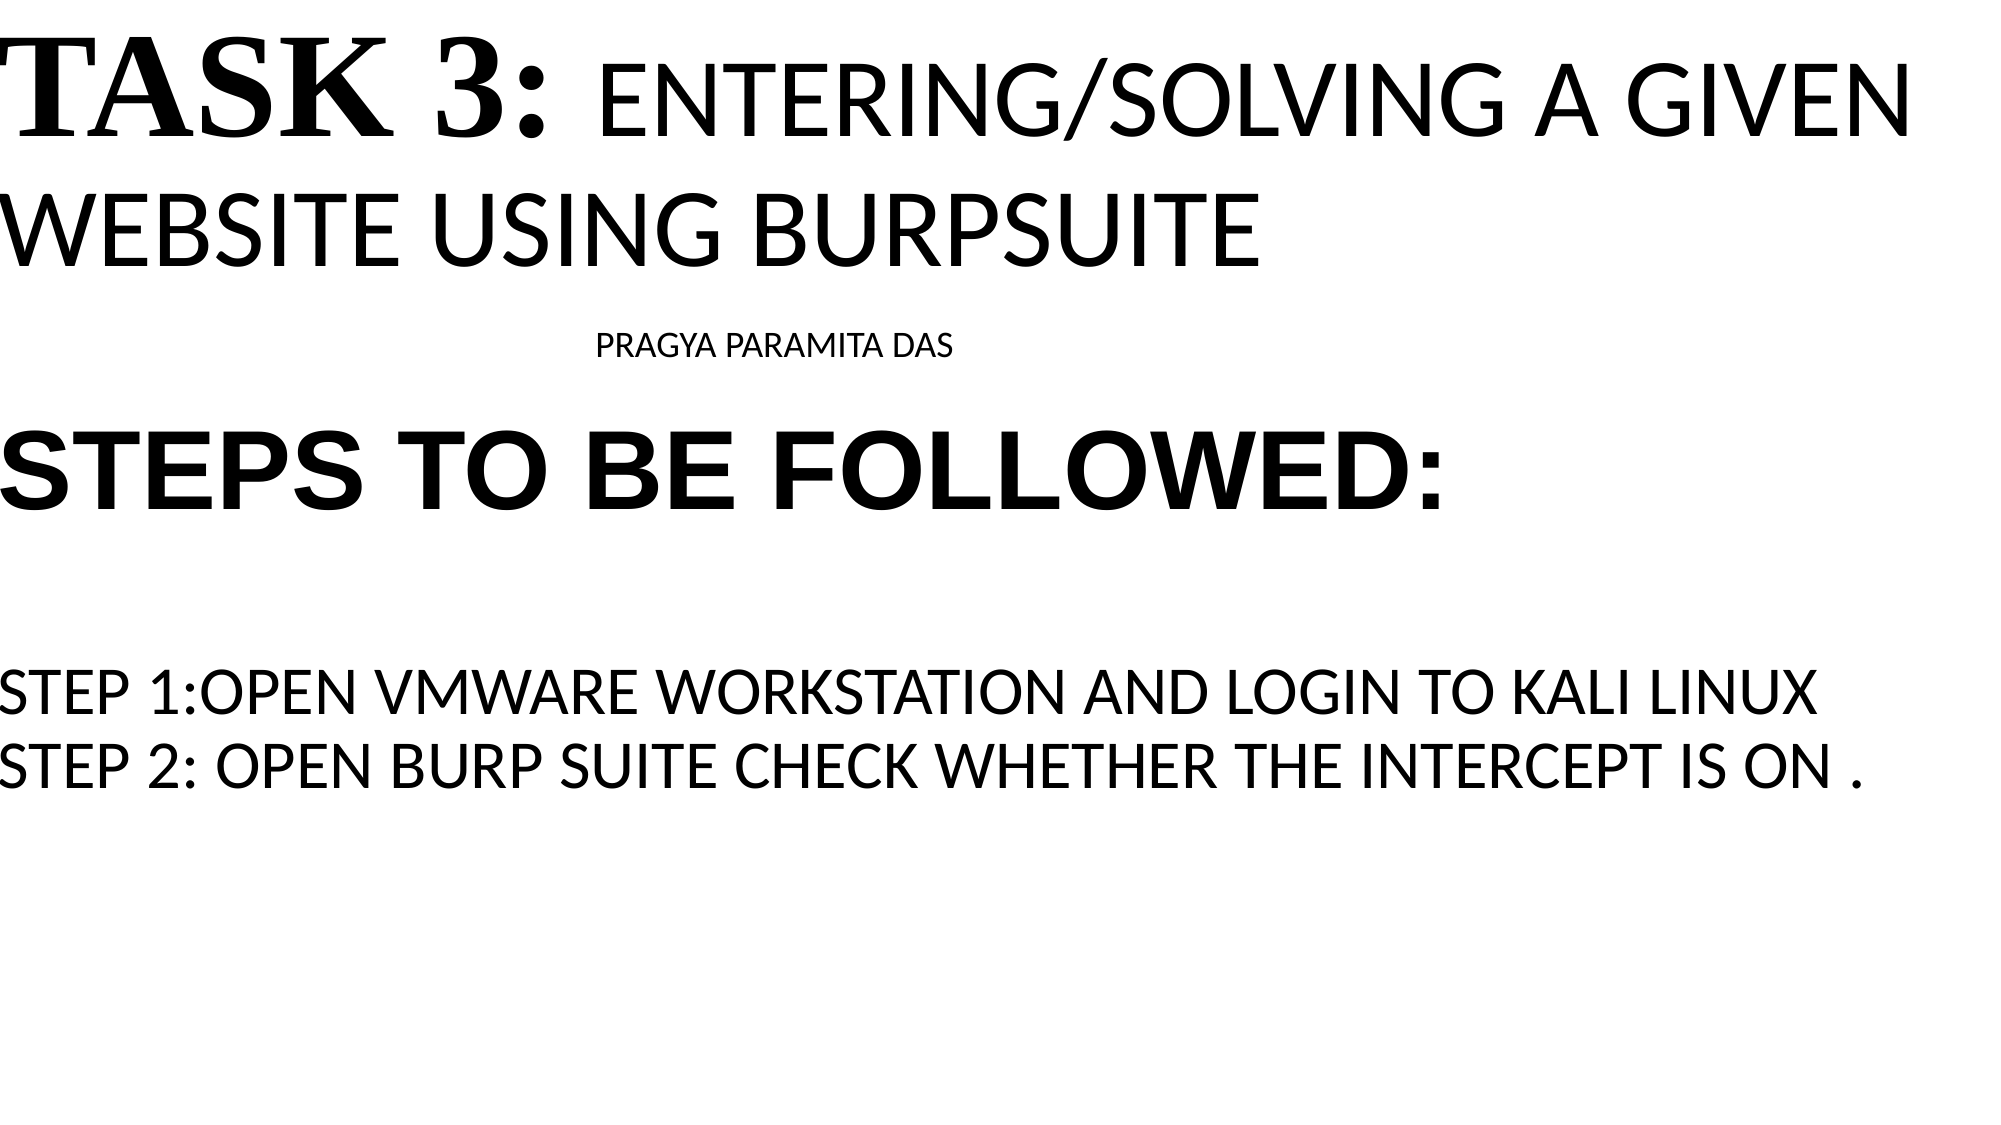

# TASK 3: ENTERING/SOLVING A GIVEN WEBSITE USING BURPSUITE STEPS TO BE FOLLOWED: STEP 1:OPEN VMWARE WORKSTATION AND LOGIN TO KALI LINUX STEP 2: OPEN BURP SUITE CHECK WHETHER THE INTERCEPT IS ON .
PRAGYA PARAMITA DAS